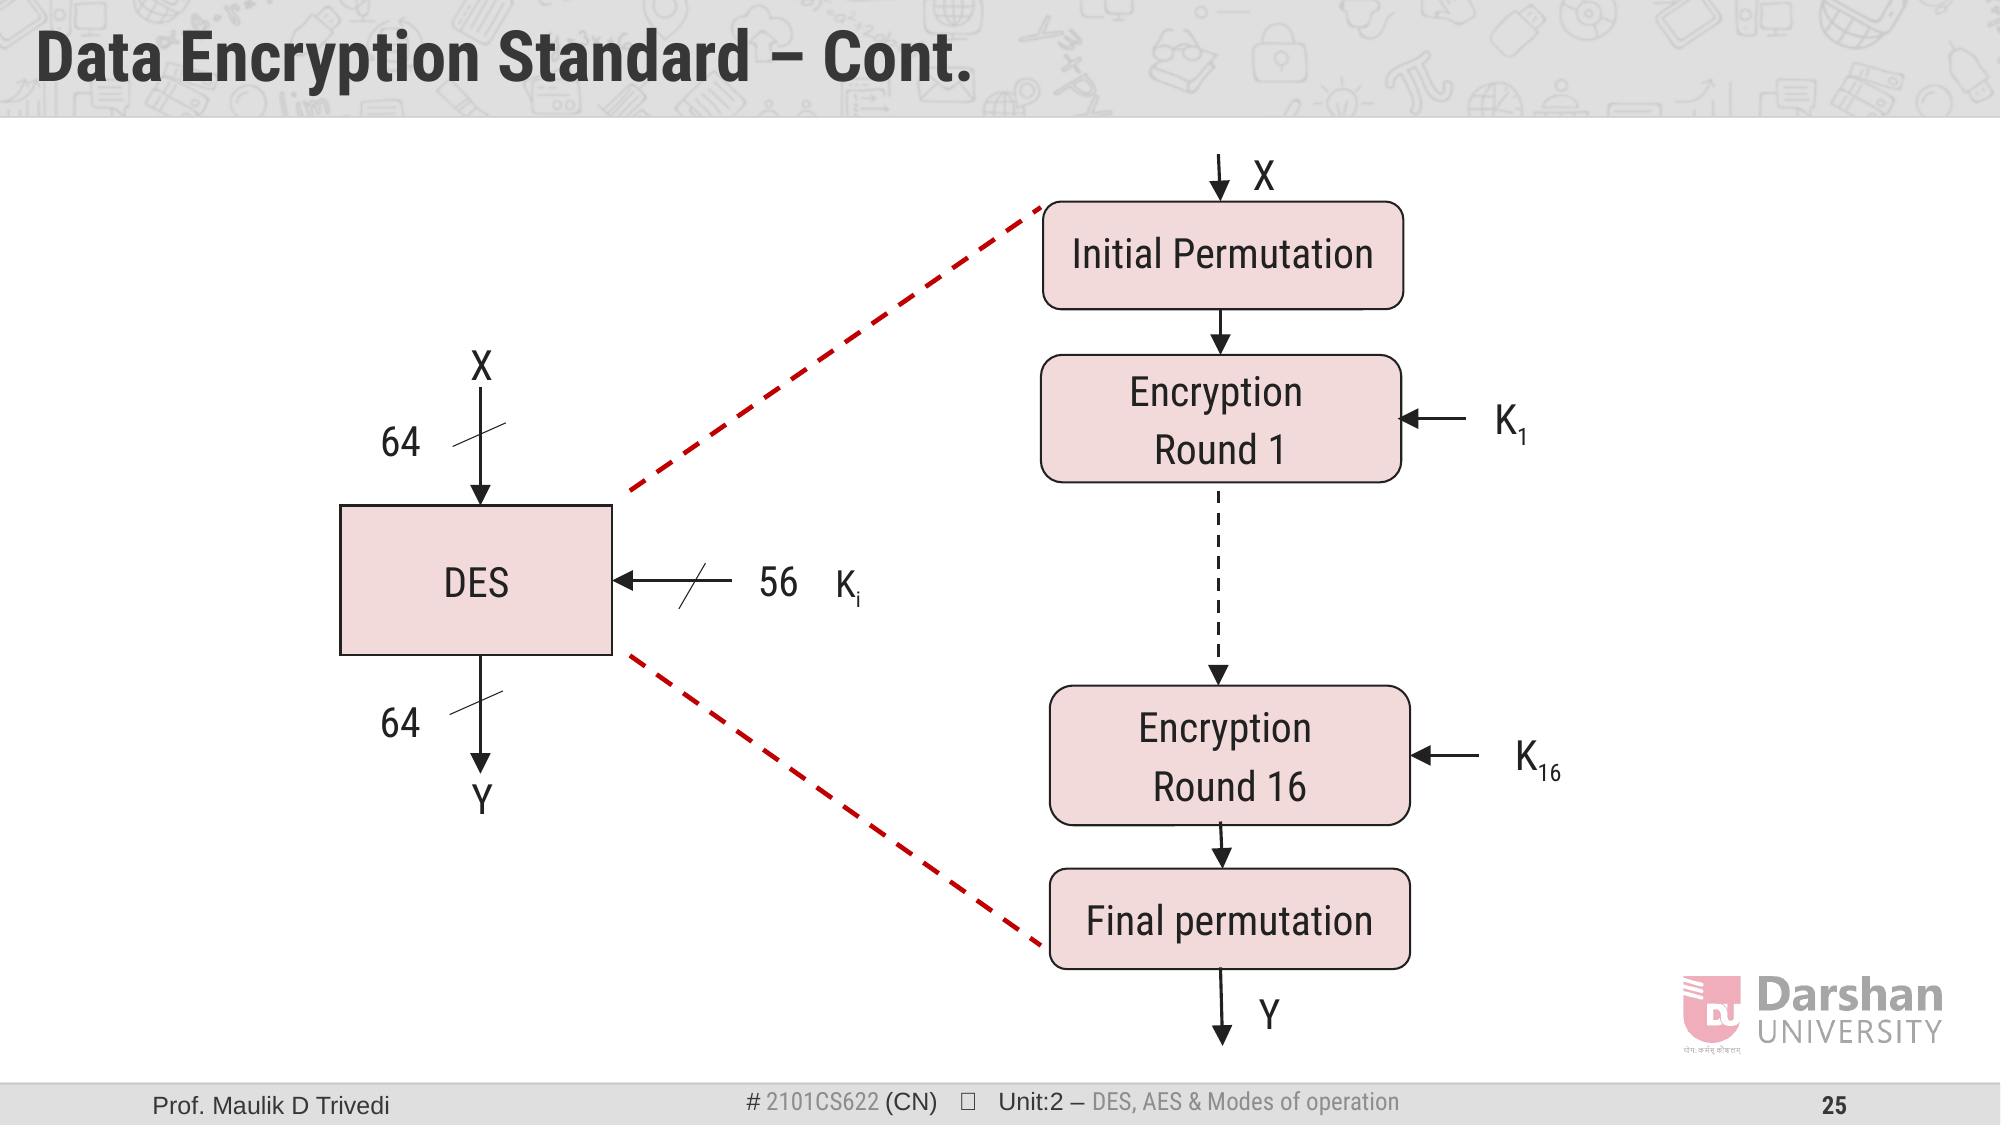

# Data Encryption Standard – Cont.
X
Initial Permutation
X
64
Encryption
Round 1
K1
DES
56
Ki
64
Y
Encryption
Round 16
K16
Final permutation
Y